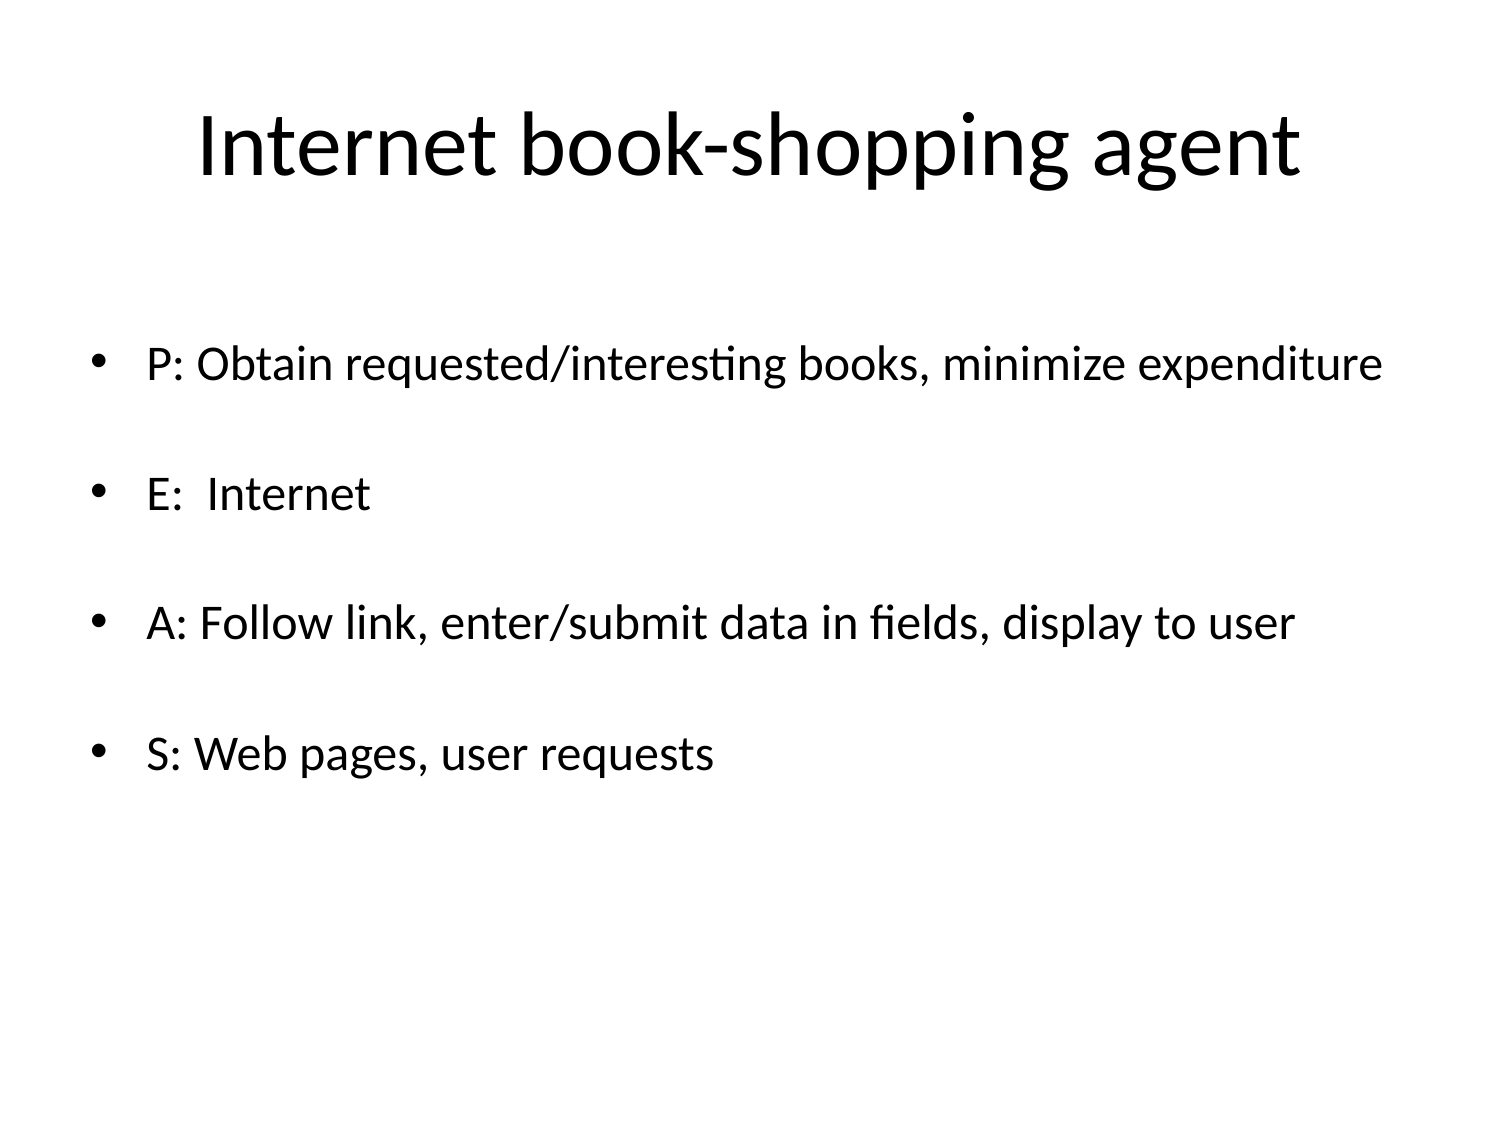

# Internet book-shopping agent
P: Obtain requested/interesting books, minimize expenditure
E:  Internet
A: Follow link, enter/submit data in fields, display to user
S: Web pages, user requests